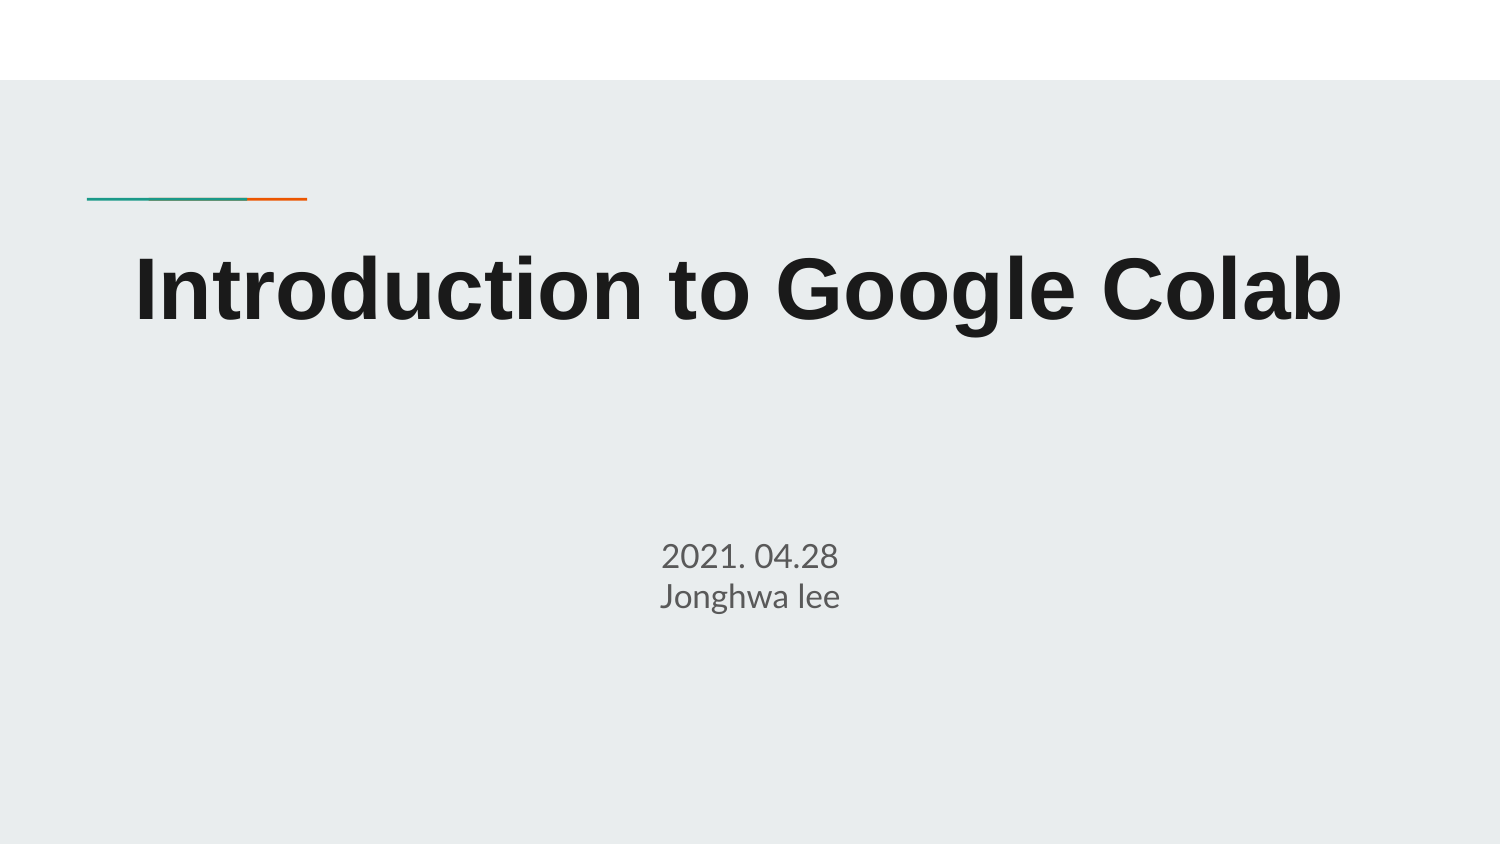

# Introduction to Google Colab
2021. 04.28
Jonghwa lee